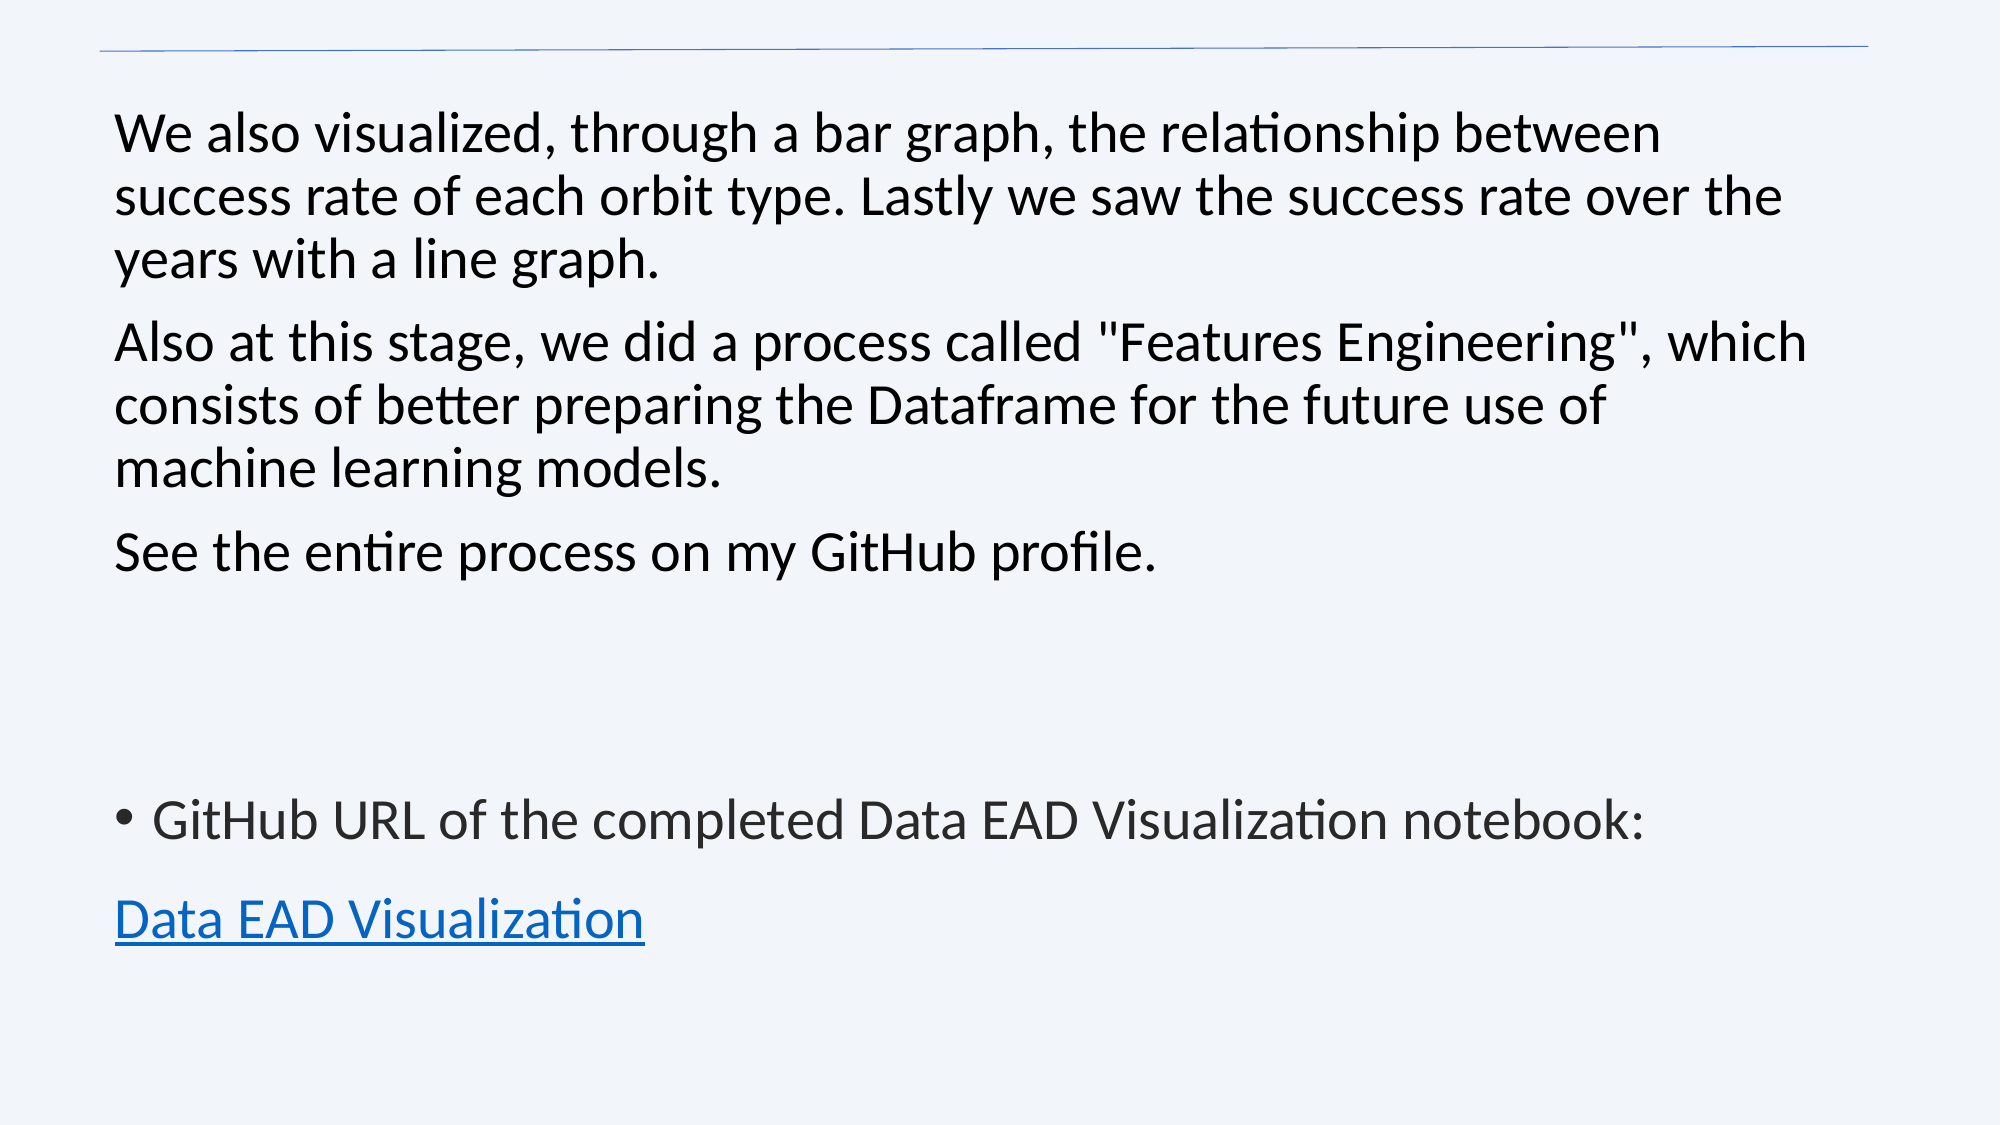

We also visualized, through a bar graph, the relationship between success rate of each orbit type. Lastly we saw the success rate over the years with a line graph.
Also at this stage, we did a process called "Features Engineering", which consists of better preparing the Dataframe for the future use of machine learning models.
See the entire process on my GitHub profile.

GitHub URL of the completed Data EAD Visualization notebook:
Data EAD Visualization